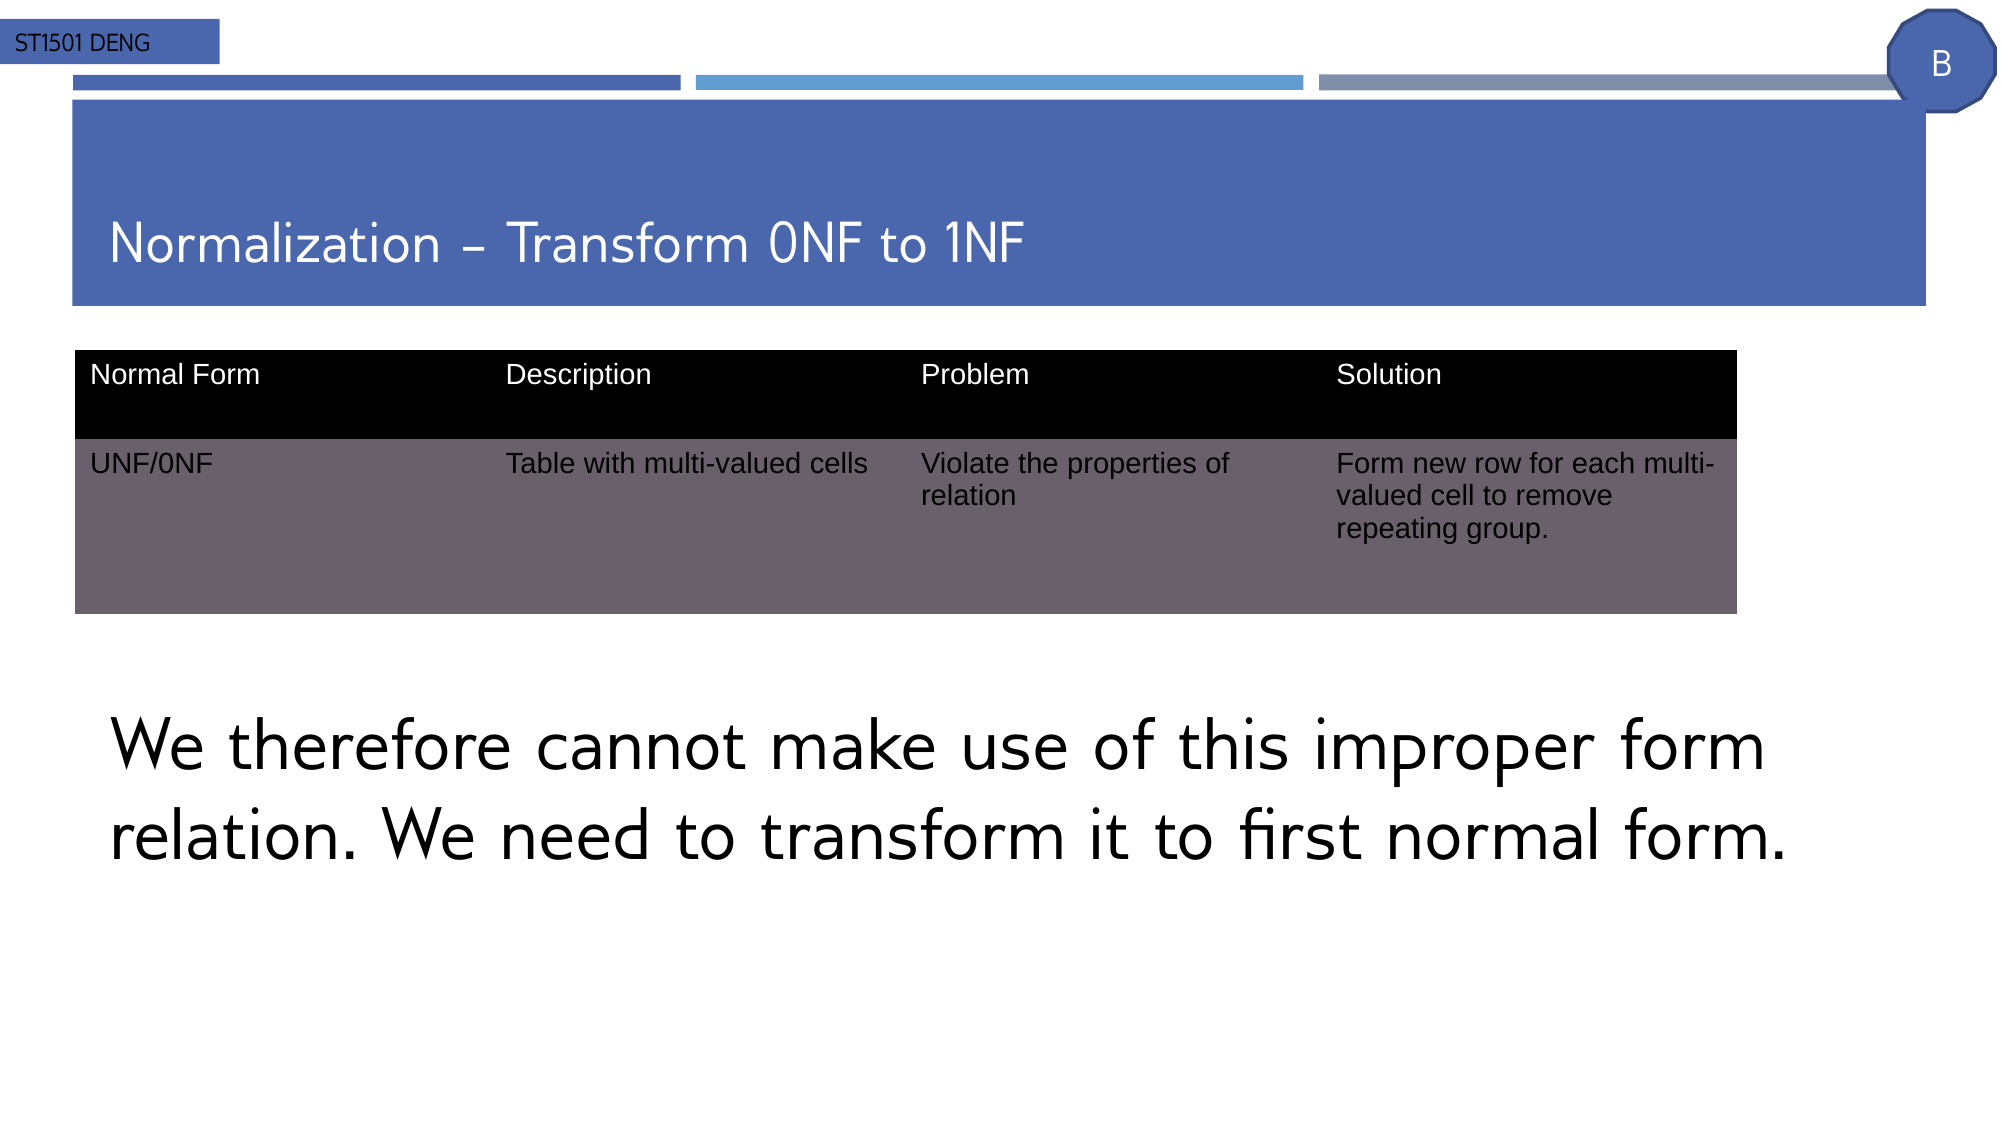

# Normalization – Transform 0NF to 1NF
| Normal Form | Description | Problem | Solution |
| --- | --- | --- | --- |
| UNF/0NF | Table with multi-valued cells | Violate the properties of relation | Form new row for each multi-valued cell to remove repeating group. |
We therefore cannot make use of this improper form relation. We need to transform it to first normal form.